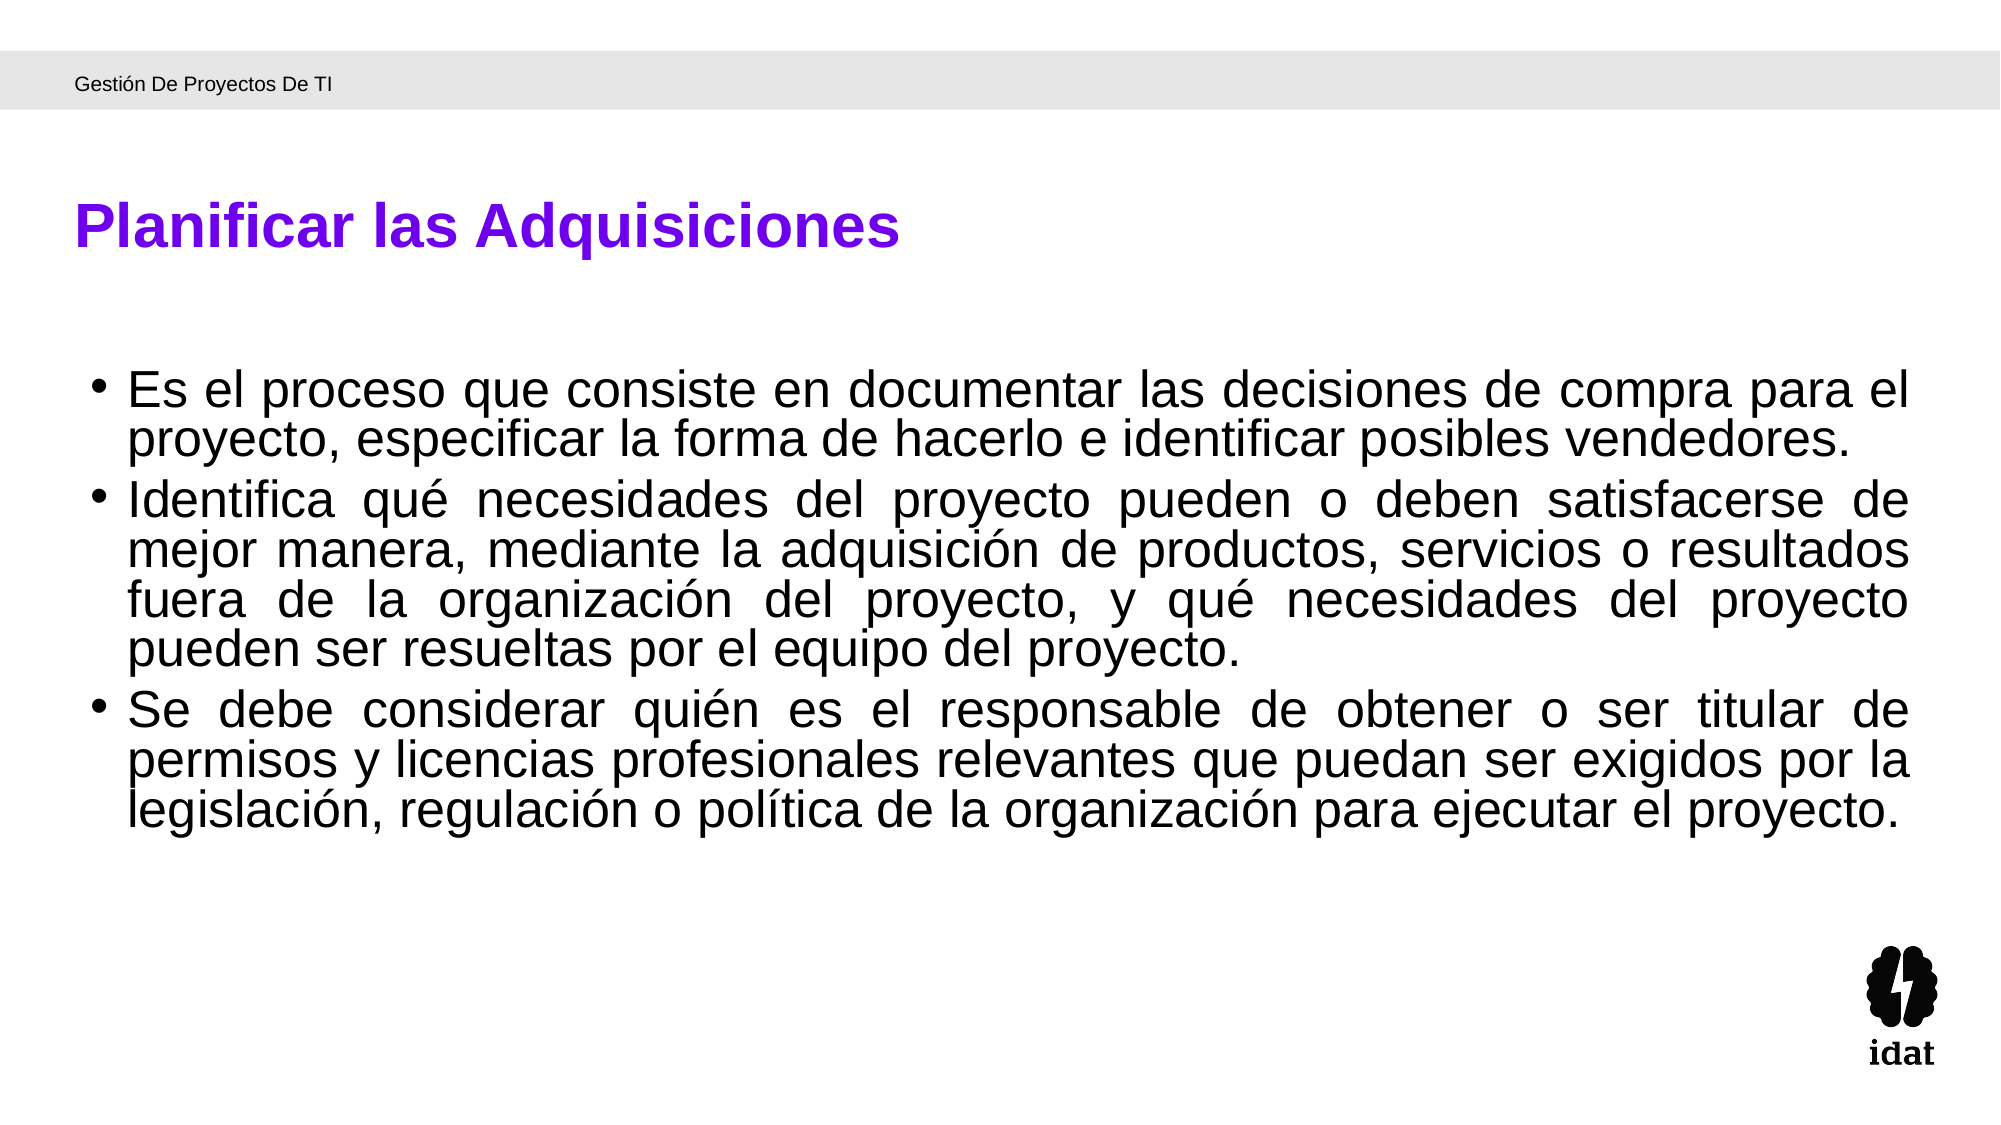

Gestión De Proyectos De TI

Planificar las Adquisiciones
Es el proceso que consiste en documentar las decisiones de compra para el proyecto, especificar la forma de hacerlo e identificar posibles vendedores.
Identifica qué necesidades del proyecto pueden o deben satisfacerse de mejor manera, mediante la adquisición de productos, servicios o resultados fuera de la organización del proyecto, y qué necesidades del proyecto pueden ser resueltas por el equipo del proyecto.
Se debe considerar quién es el responsable de obtener o ser titular de permisos y licencias profesionales relevantes que puedan ser exigidos por la legislación, regulación o política de la organización para ejecutar el proyecto.